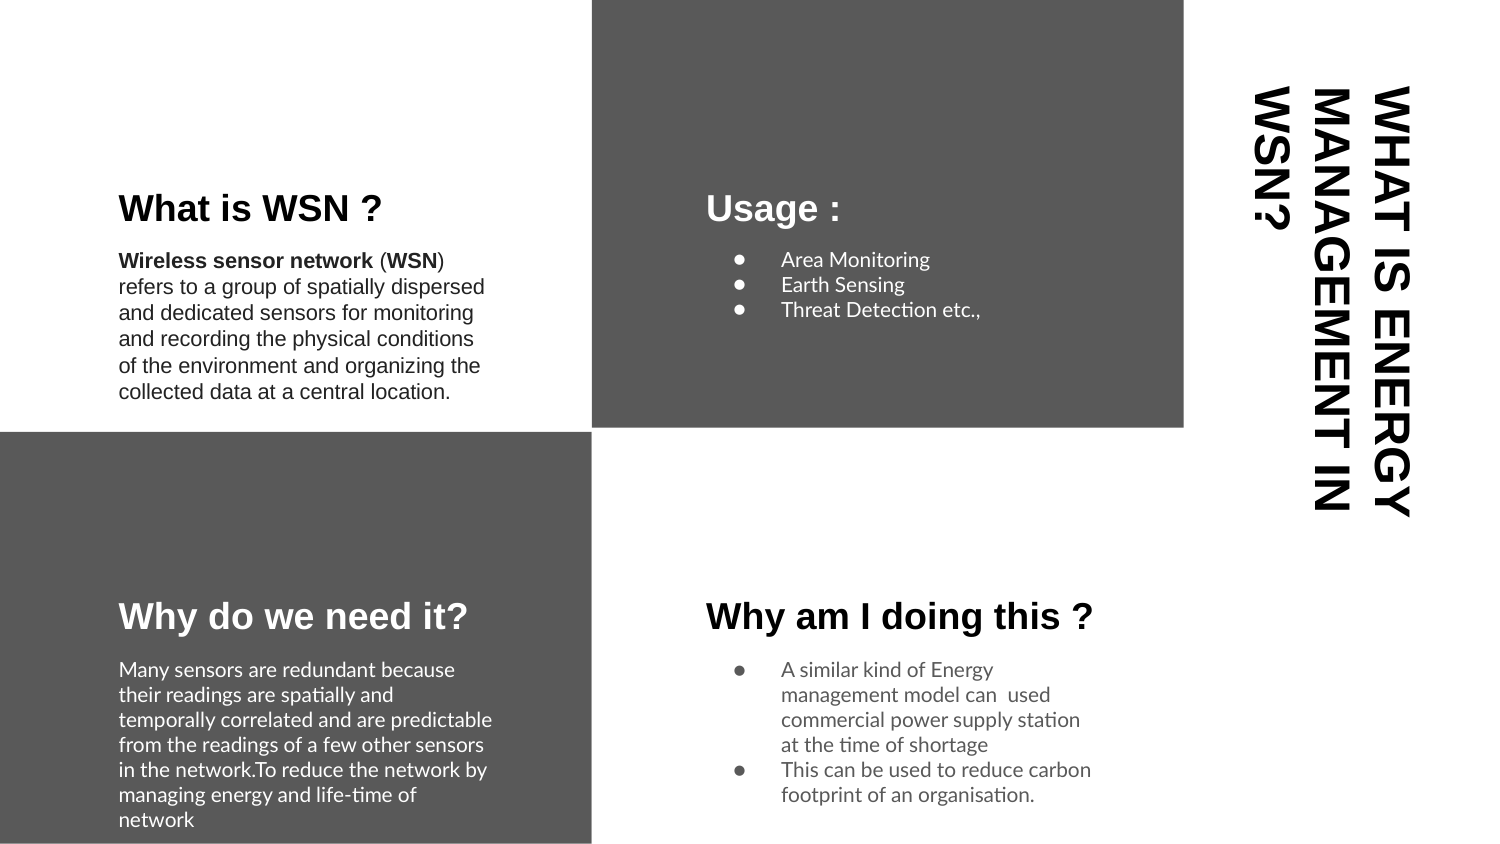

# What is WSN ?
Usage :
Wireless sensor network (WSN) refers to a group of spatially dispersed and dedicated sensors for monitoring and recording the physical conditions of the environment and organizing the collected data at a central location.
Area Monitoring
Earth Sensing
Threat Detection etc.,
WHAT IS ENERGY MANAGEMENT IN WSN?

Why do we need it?
Why am I doing this ?
A similar kind of Energy management model can  used commercial power supply station at the time of shortage
This can be used to reduce carbon footprint of an organisation.
Many sensors are redundant because their readings are spatially and temporally correlated and are predictable from the readings of a few other sensors in the network.To reduce the network by managing energy and life-time of network